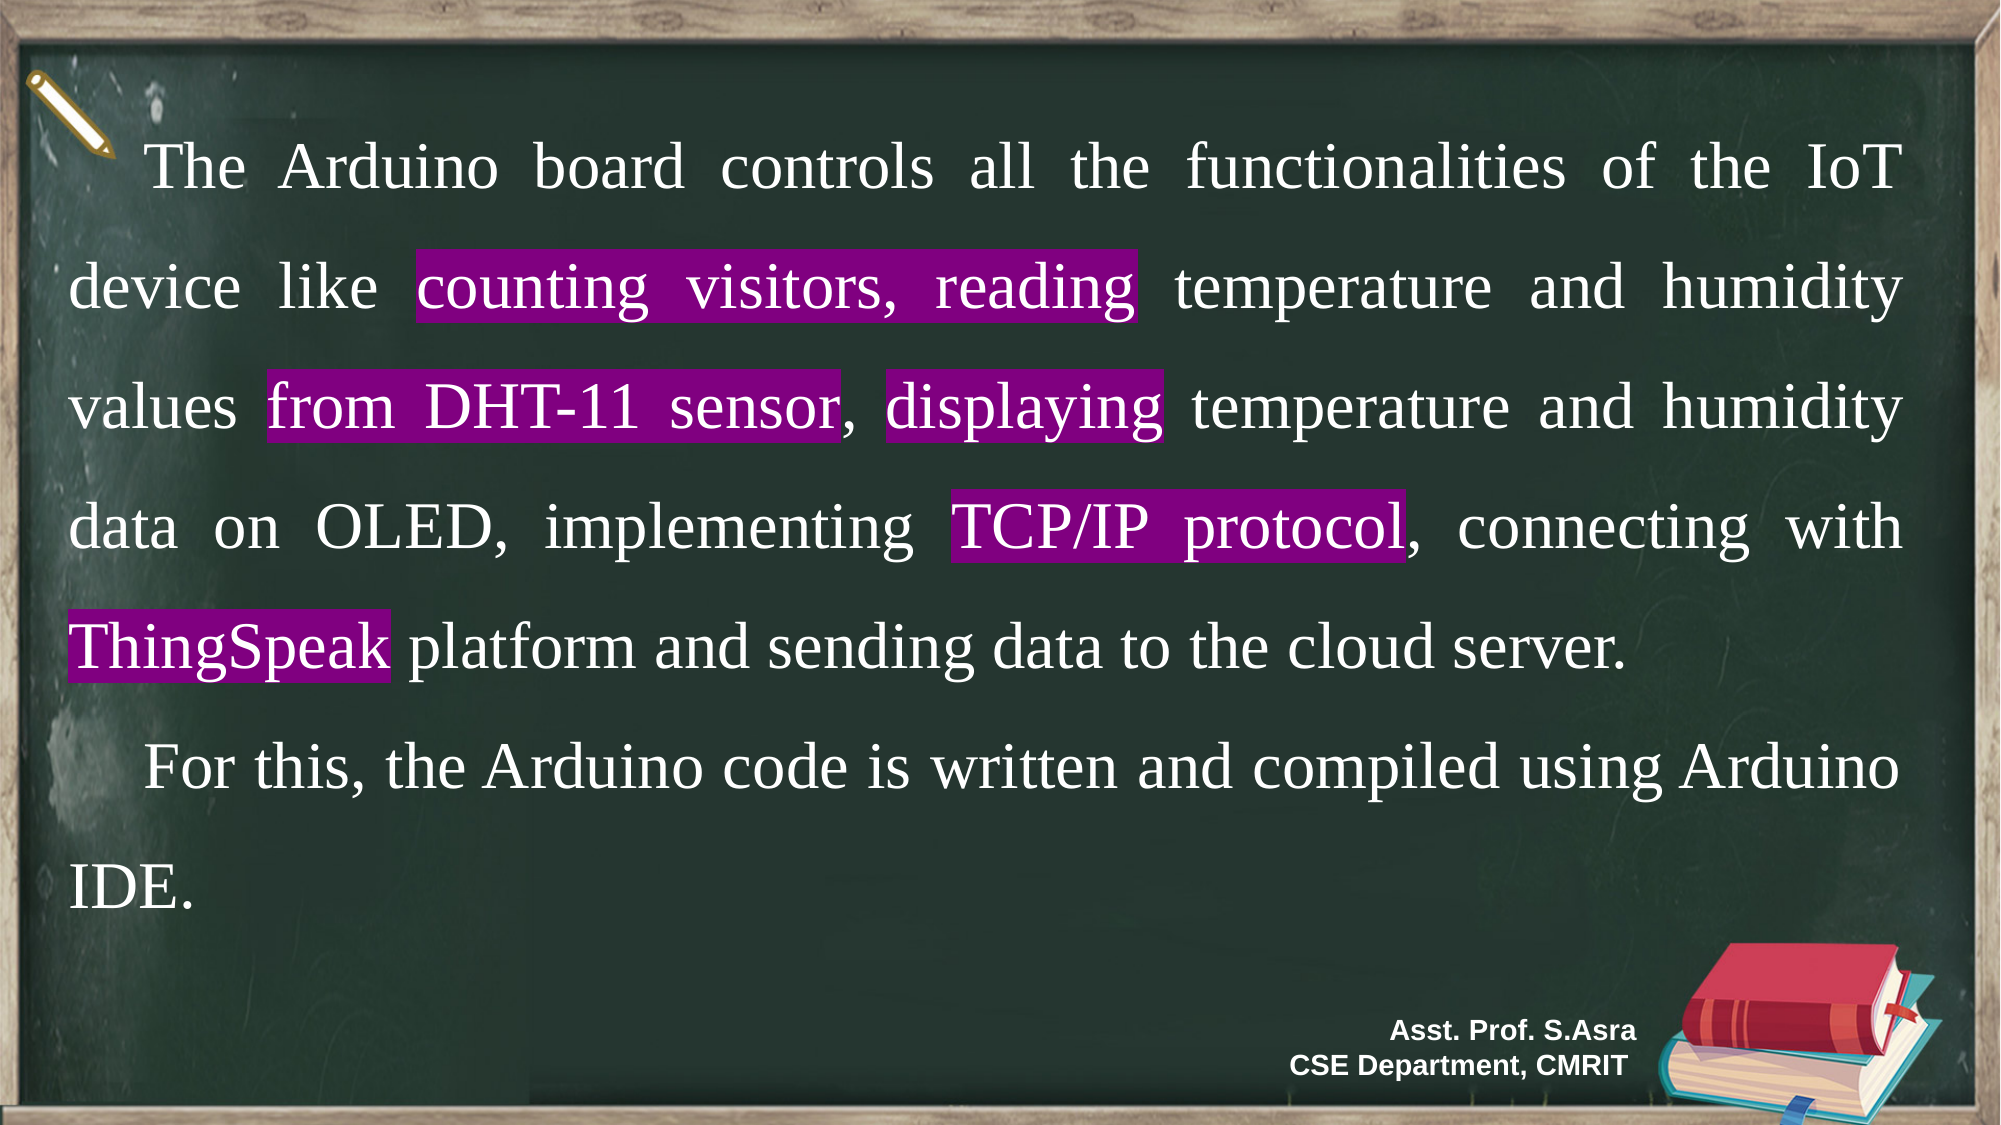

The Arduino board controls all the functionalities of the IoT device like counting visitors, reading temperature and humidity values from DHT-11 sensor, displaying temperature and humidity data on OLED, implementing TCP/IP protocol, connecting with ThingSpeak platform and sending data to the cloud server.
For this, the Arduino code is written and compiled using Arduino IDE.

Asst. Prof. S.Asra
CSE Department, CMRIT